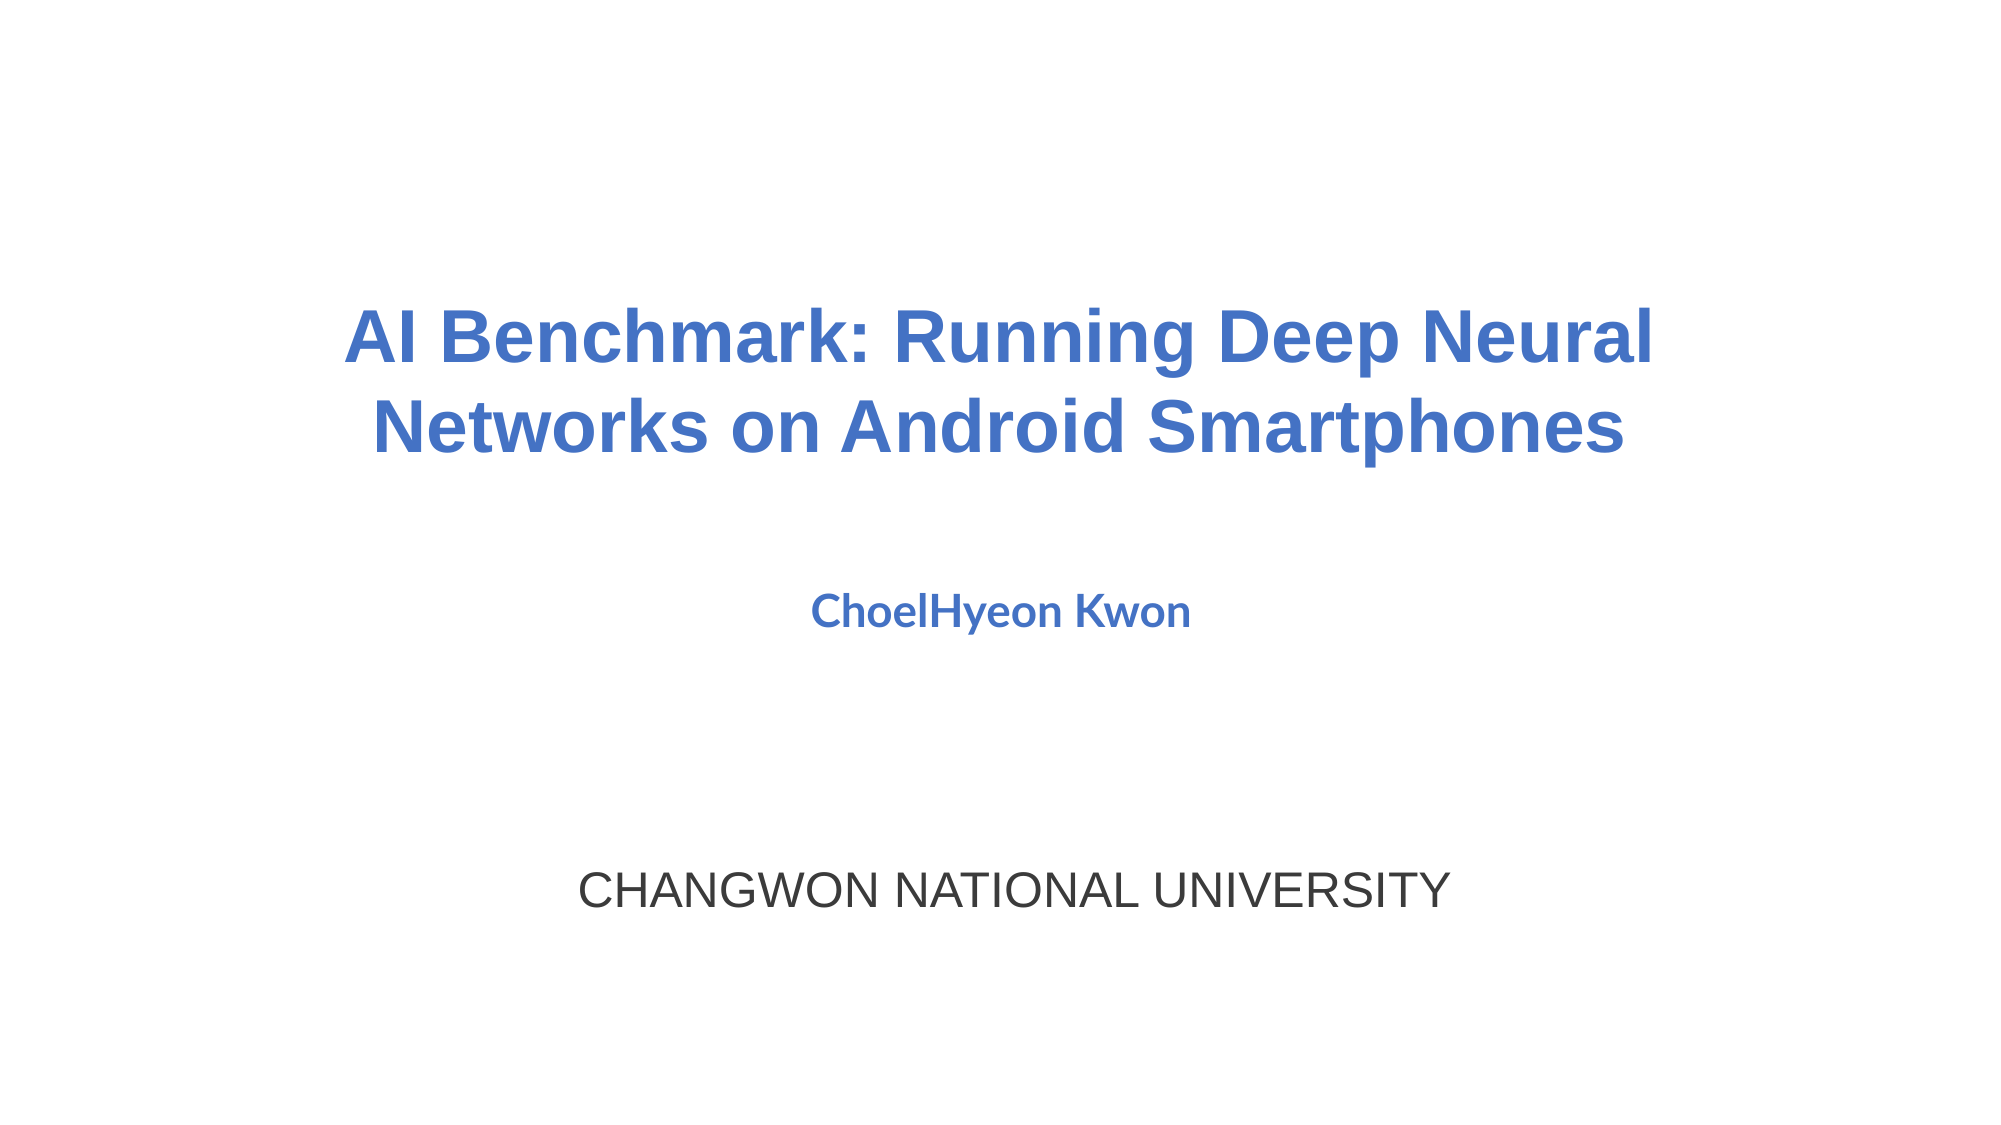

AI Benchmark: Running Deep Neural Networks on Android Smartphones
ChoelHyeon Kwon
CHANGWON NATIONAL UNIVERSITY